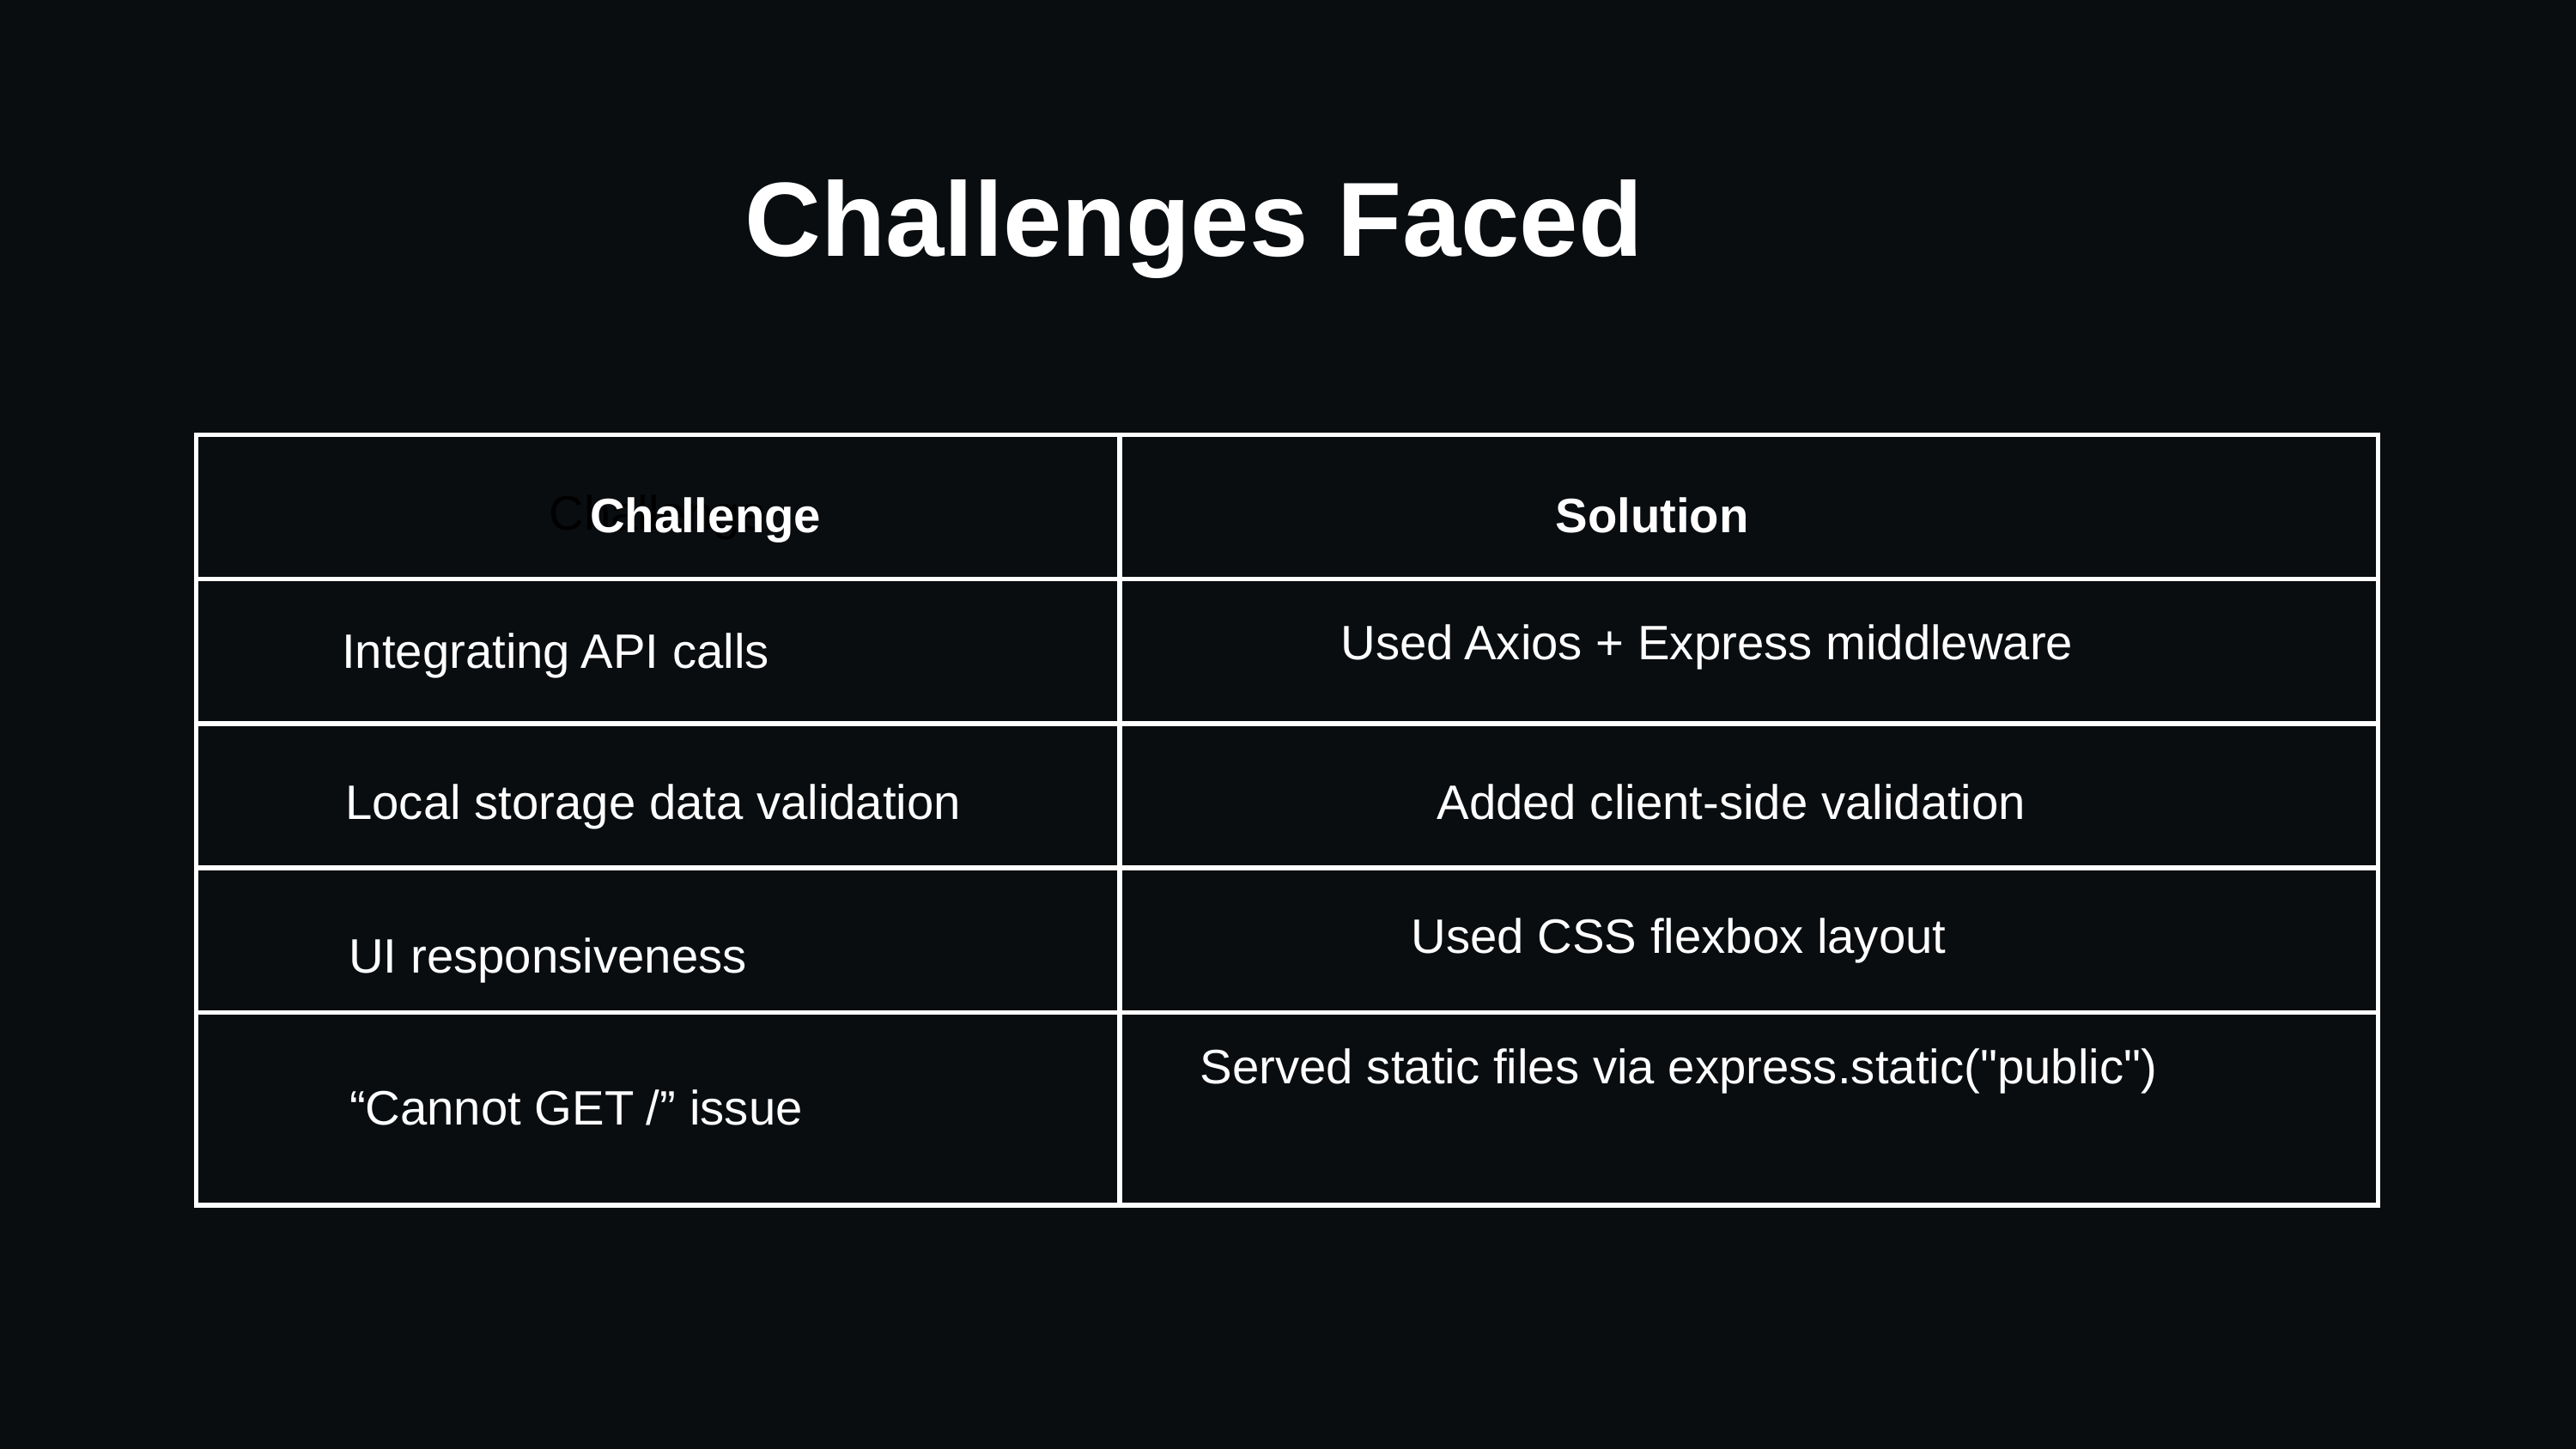

Challenges Faced
| Challenge |  |
| --- | --- |
|  |  |
|  |  |
|  |  |
|  |  |
Challenge
Solution
Used Axios + Express middleware
Integrating API calls
Local storage data validation
Added client-side validation
Used CSS flexbox layout
UI responsiveness
Served static files via express.static("public")
“Cannot GET /” issue